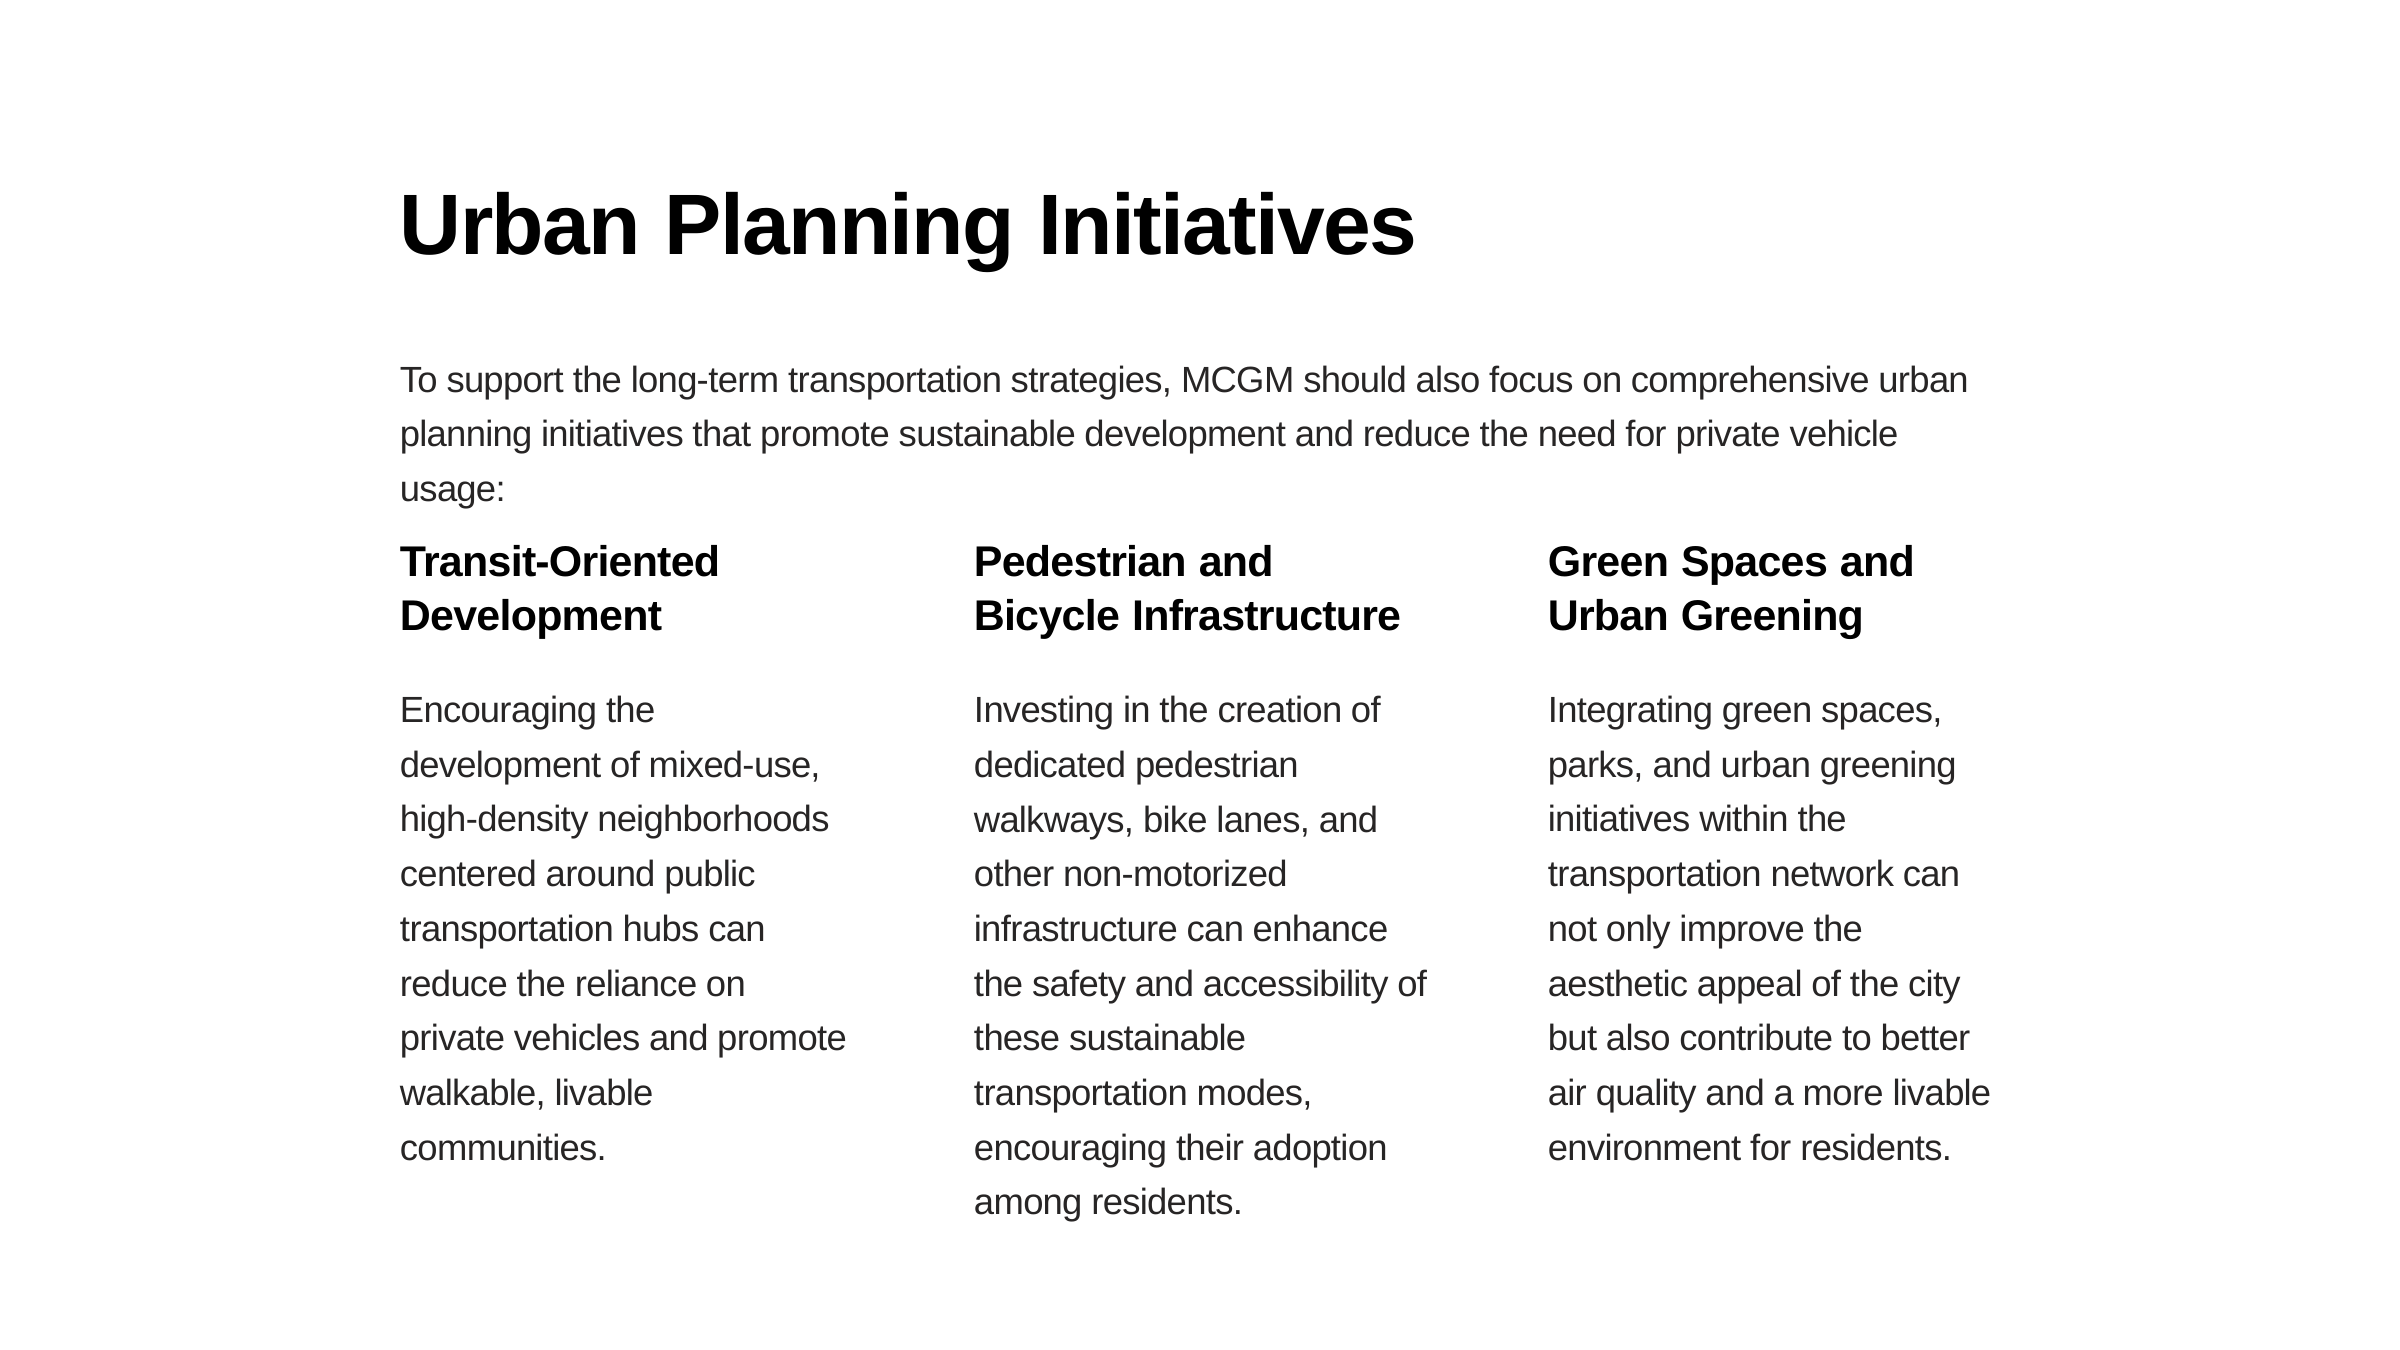

Urban Planning Initiatives
To support the long-term transportation strategies, MCGM should also focus on comprehensive urban planning initiatives that promote sustainable development and reduce the need for private vehicle usage:
Transit-Oriented Development
Pedestrian and Bicycle Infrastructure
Green Spaces and Urban Greening
Encouraging the development of mixed-use, high-density neighborhoods centered around public transportation hubs can reduce the reliance on private vehicles and promote walkable, livable communities.
Investing in the creation of dedicated pedestrian walkways, bike lanes, and other non-motorized infrastructure can enhance the safety and accessibility of these sustainable transportation modes, encouraging their adoption among residents.
Integrating green spaces, parks, and urban greening initiatives within the transportation network can not only improve the aesthetic appeal of the city but also contribute to better air quality and a more livable environment for residents.